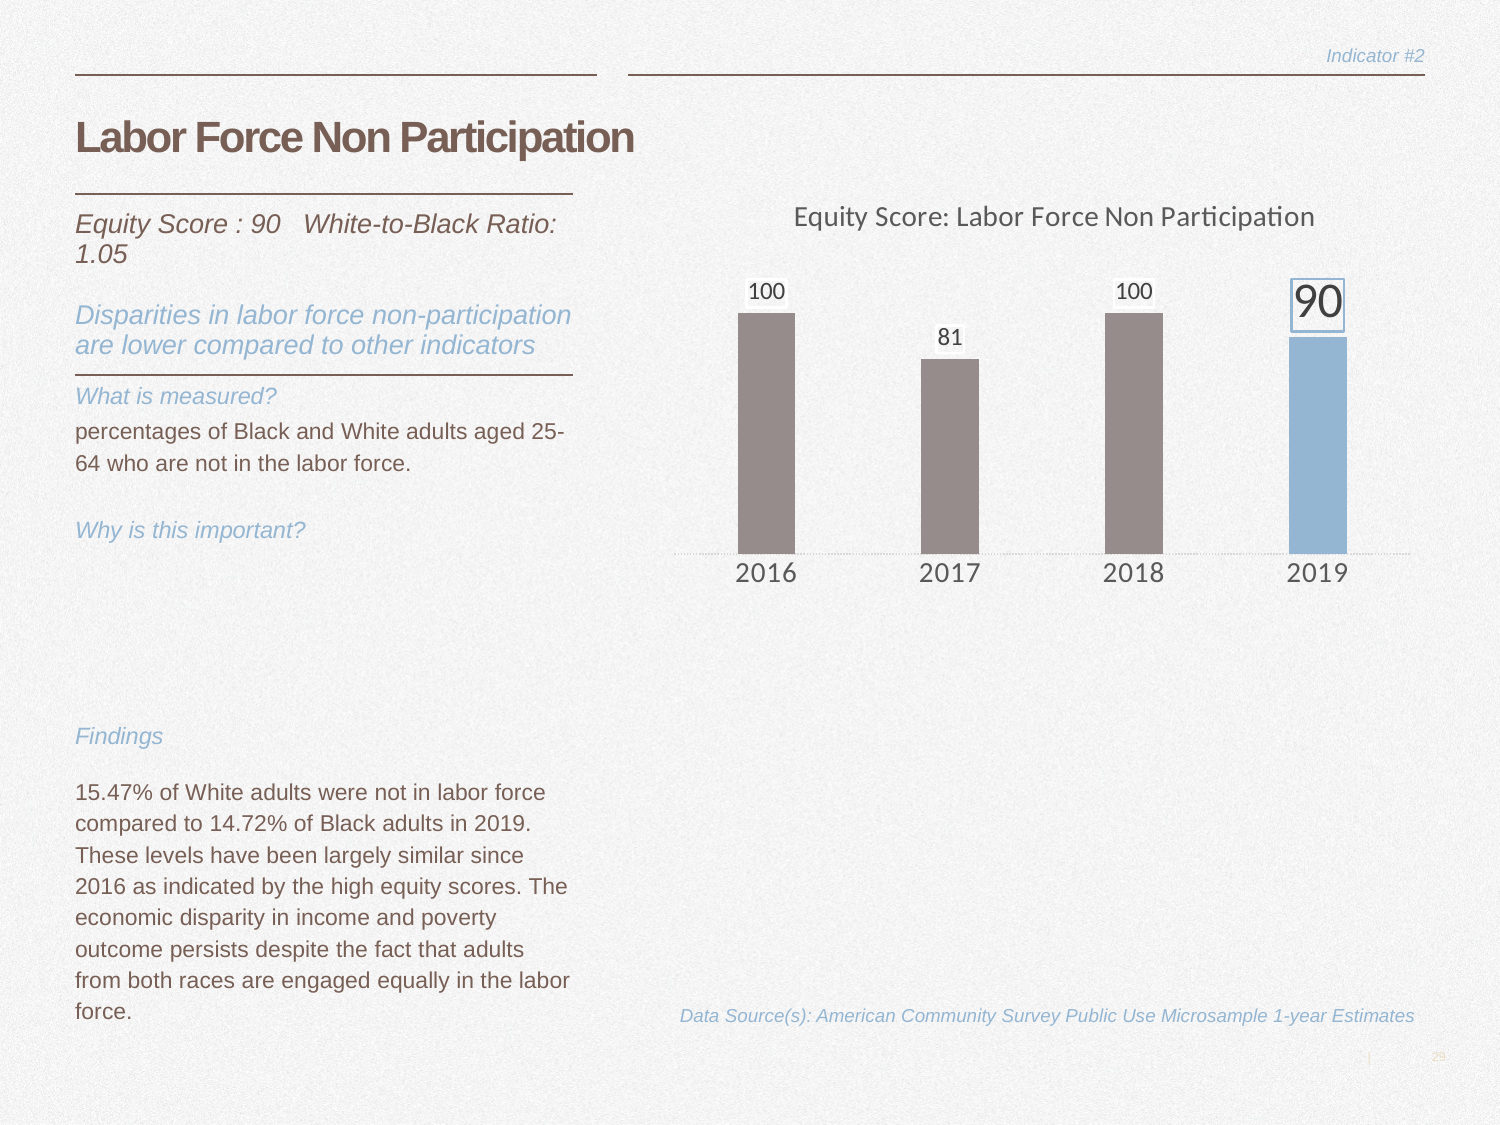

Indicator #2
# Labor Force Non Participation
| Equity Score : 90 White-to-Black Ratio: 1.05 Disparities in labor force non-participation are lower compared to other indicators |
| --- |

### Chart: Equity Score: Labor Force Non Participation

| Category | Equity Score |
|---|---|
| 2016 | 100.0 |
| 2017 | 81.0 |
| 2018 | 100.0 |
| 2019 | 90.0 |
What is measured?

percentages of Black and White adults aged 25-64 who are not in the labor force.

Why is this important?

Findings

15.47% of White adults were not in labor force compared to 14.72% of Black adults in 2019. These levels have been largely similar since 2016 as indicated by the high equity scores. The economic disparity in income and poverty outcome persists despite the fact that adults from both races are engaged equally in the labor force.

Data Source(s): American Community Survey Public Use Microsample 1-year Estimates